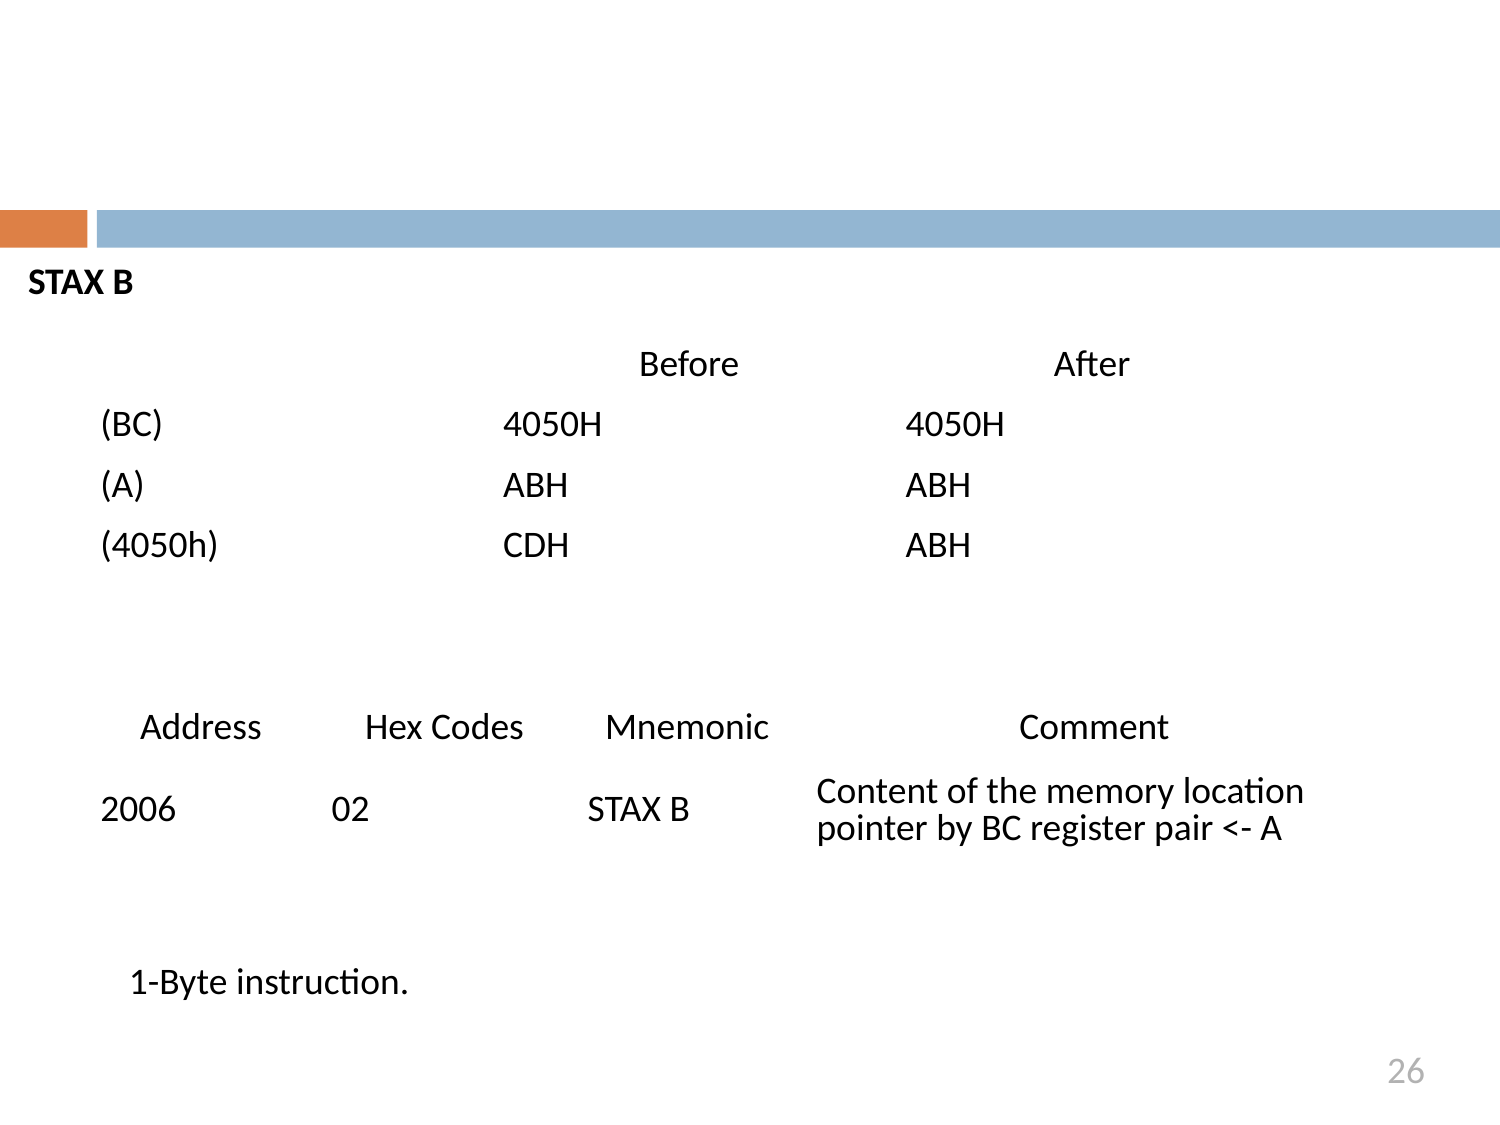

STAX B
|  | Before | After |
| --- | --- | --- |
| (BC) | 4050H | 4050H |
| (A) | ABH | ABH |
| (4050h) | CDH | ABH |
| Address | Hex Codes | Mnemonic | Comment |
| --- | --- | --- | --- |
| 2006 | 02 | STAX B | Content of the memory location pointer by BC register pair <- A |
1-Byte instruction.
26